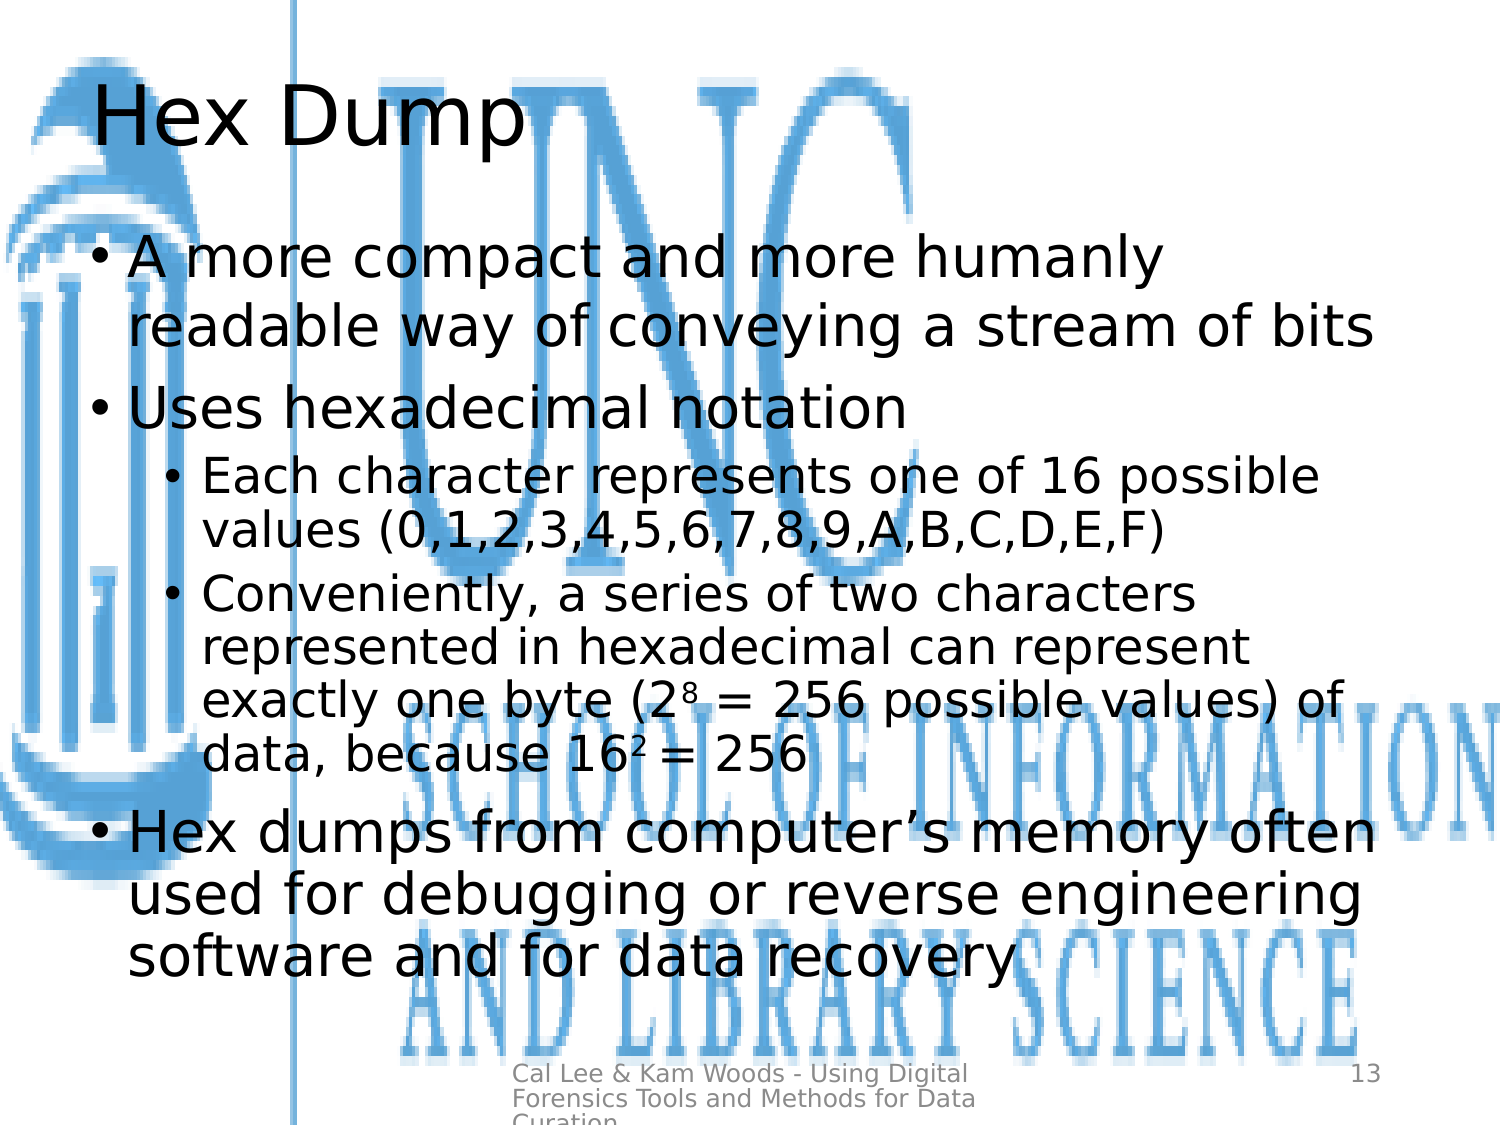

# Hex Dump
A more compact and more humanly readable way of conveying a stream of bits
Uses hexadecimal notation
Each character represents one of 16 possible values (0,1,2,3,4,5,6,7,8,9,A,B,C,D,E,F)
Conveniently, a series of two characters represented in hexadecimal can represent exactly one byte (28 = 256 possible values) of data, because 162 = 256
Hex dumps from computer’s memory often used for debugging or reverse engineering software and for data recovery
Cal Lee & Kam Woods - Using Digital Forensics Tools and Methods for Data Curation
13